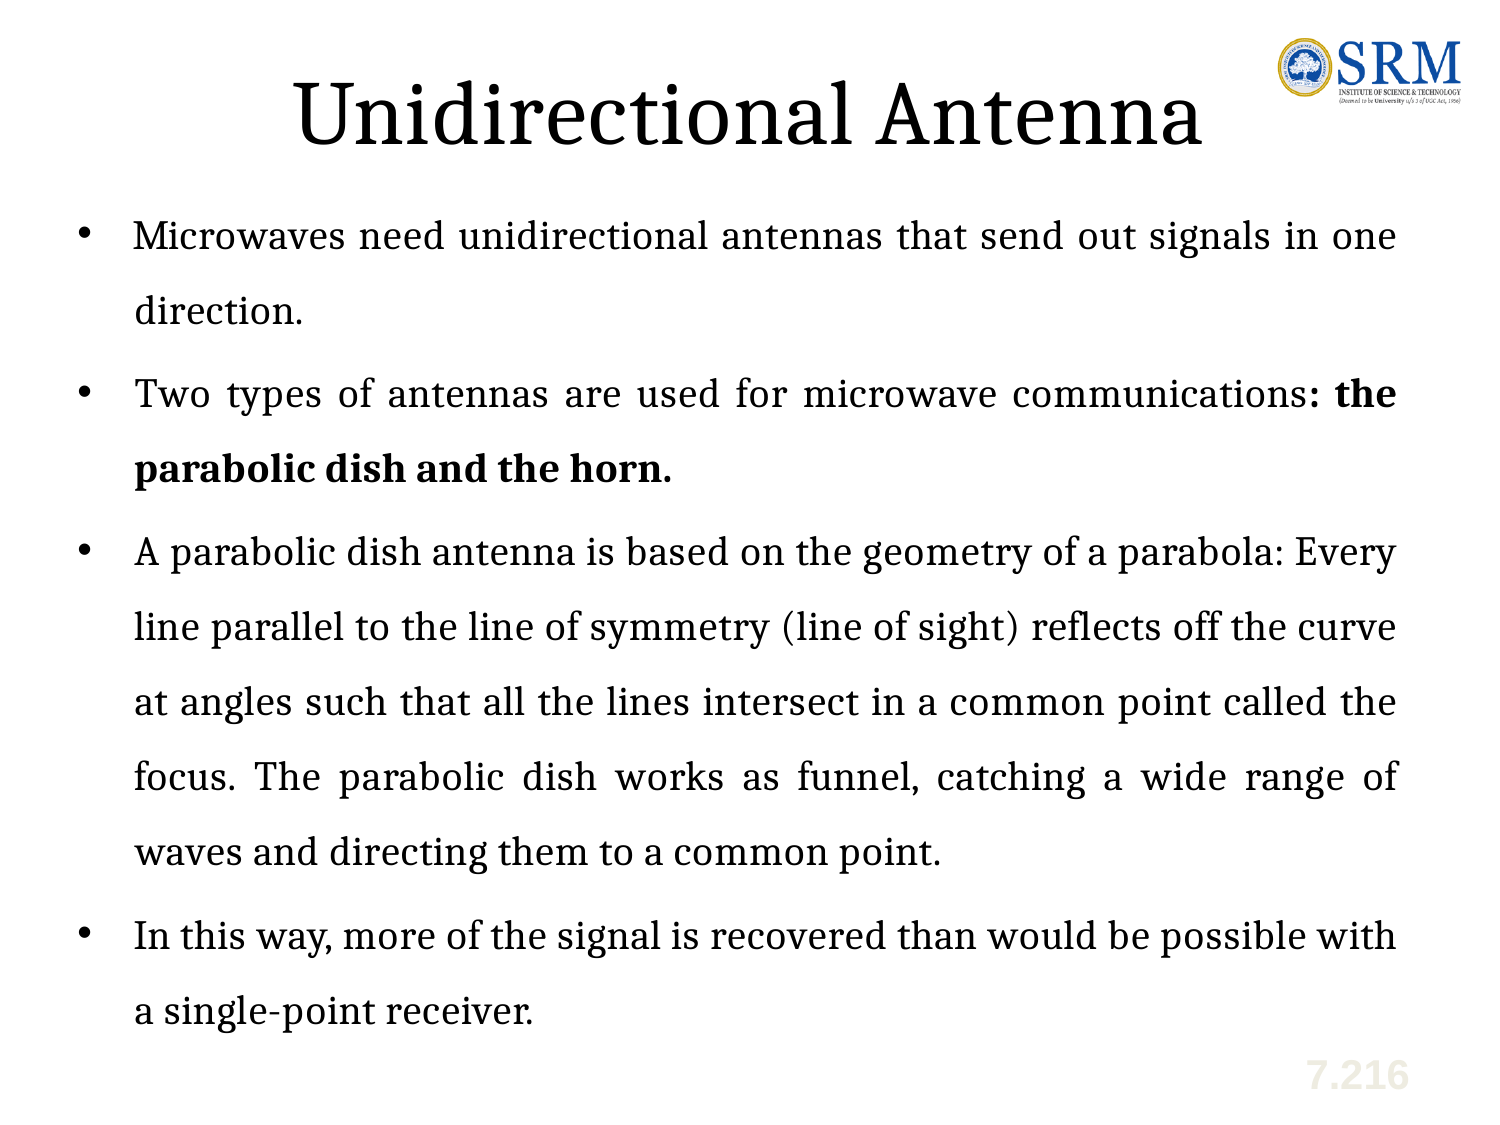

# Unidirectional Antenna
Microwaves need unidirectional antennas that send out signals in one direction.
Two types of antennas are used for microwave communications: the parabolic dish and the horn.
A parabolic dish antenna is based on the geometry of a parabola: Every line parallel to the line of symmetry (line of sight) reflects off the curve at angles such that all the lines intersect in a common point called the focus. The parabolic dish works as funnel, catching a wide range of waves and directing them to a common point.
In this way, more of the signal is recovered than would be possible with a single-point receiver.

7.216